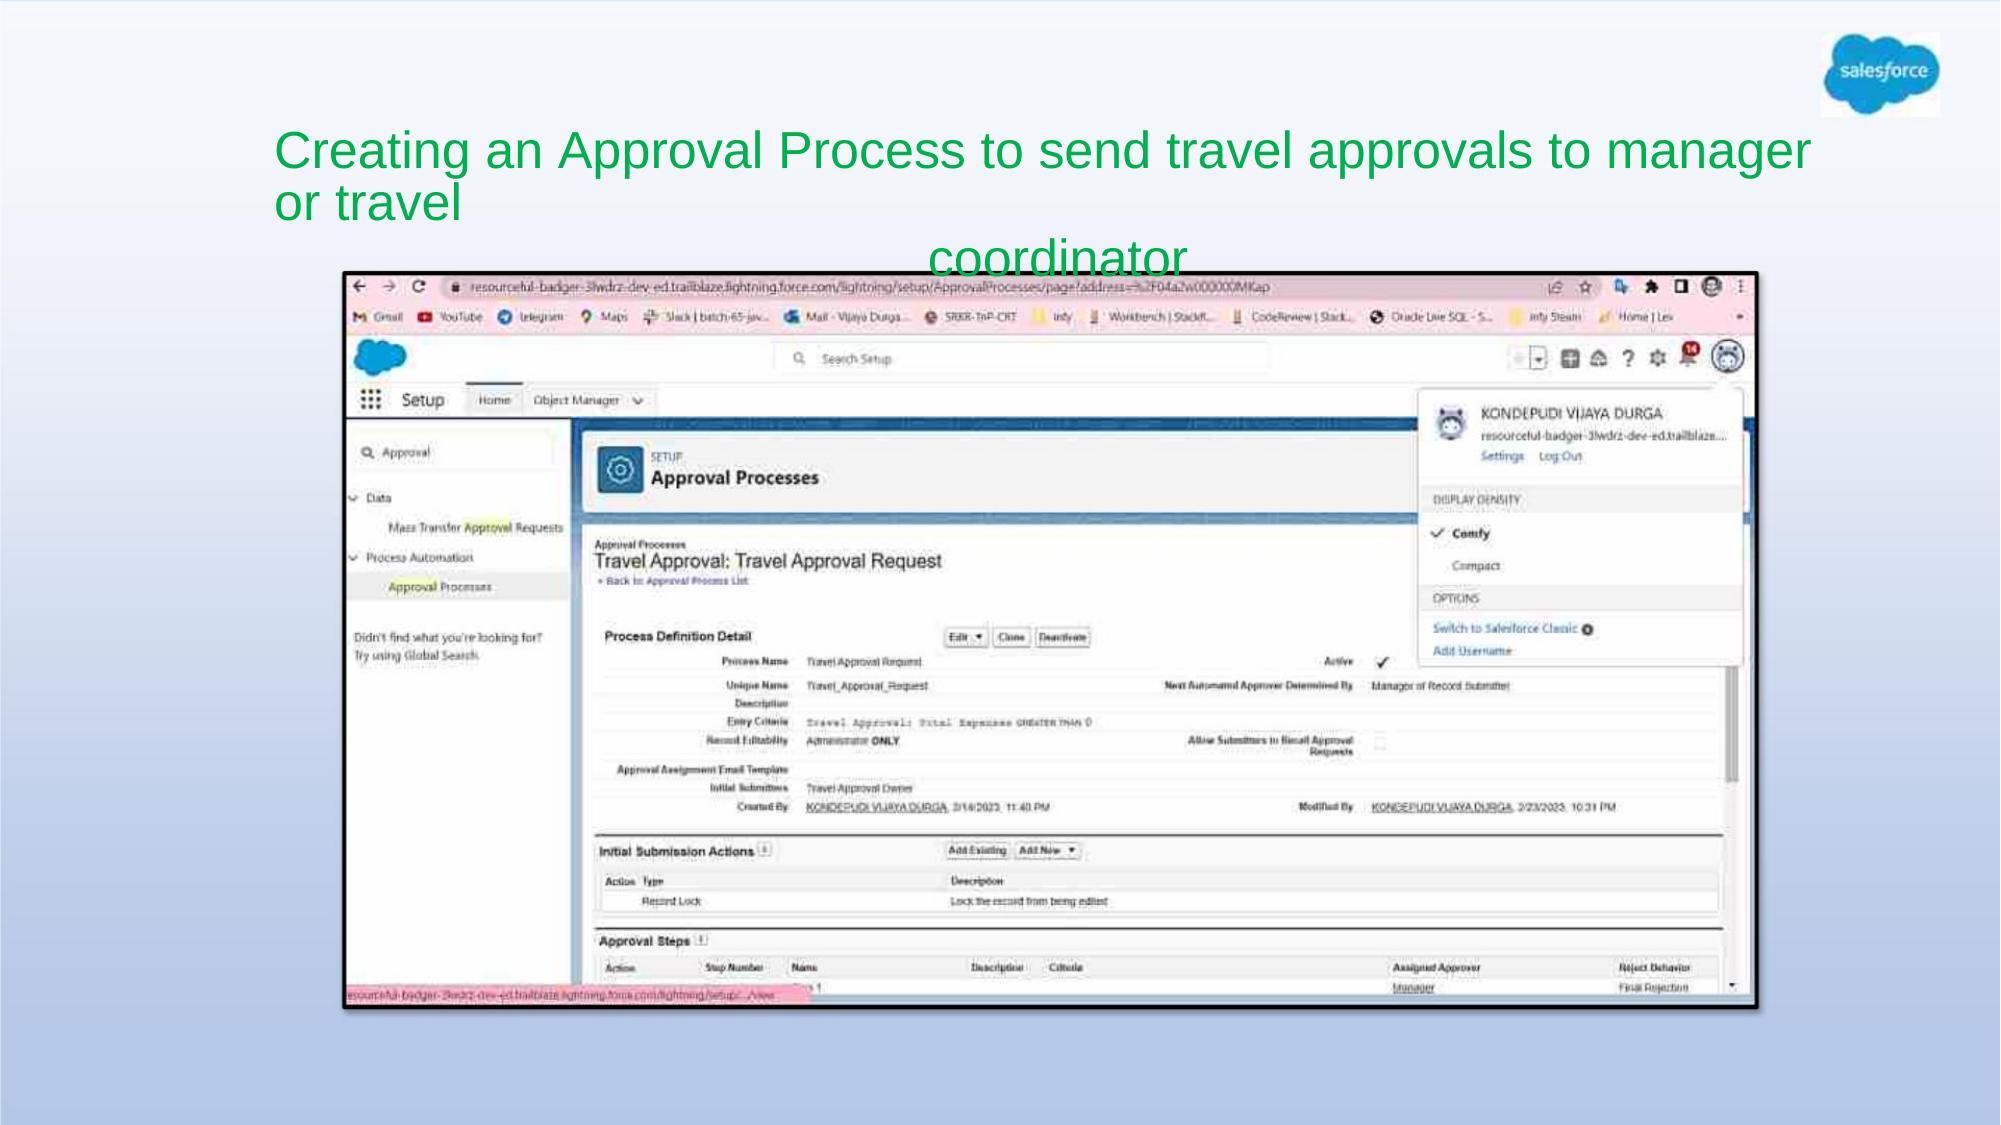

Creating an Approval Process to send travel approvals to manager or travel
coordinator